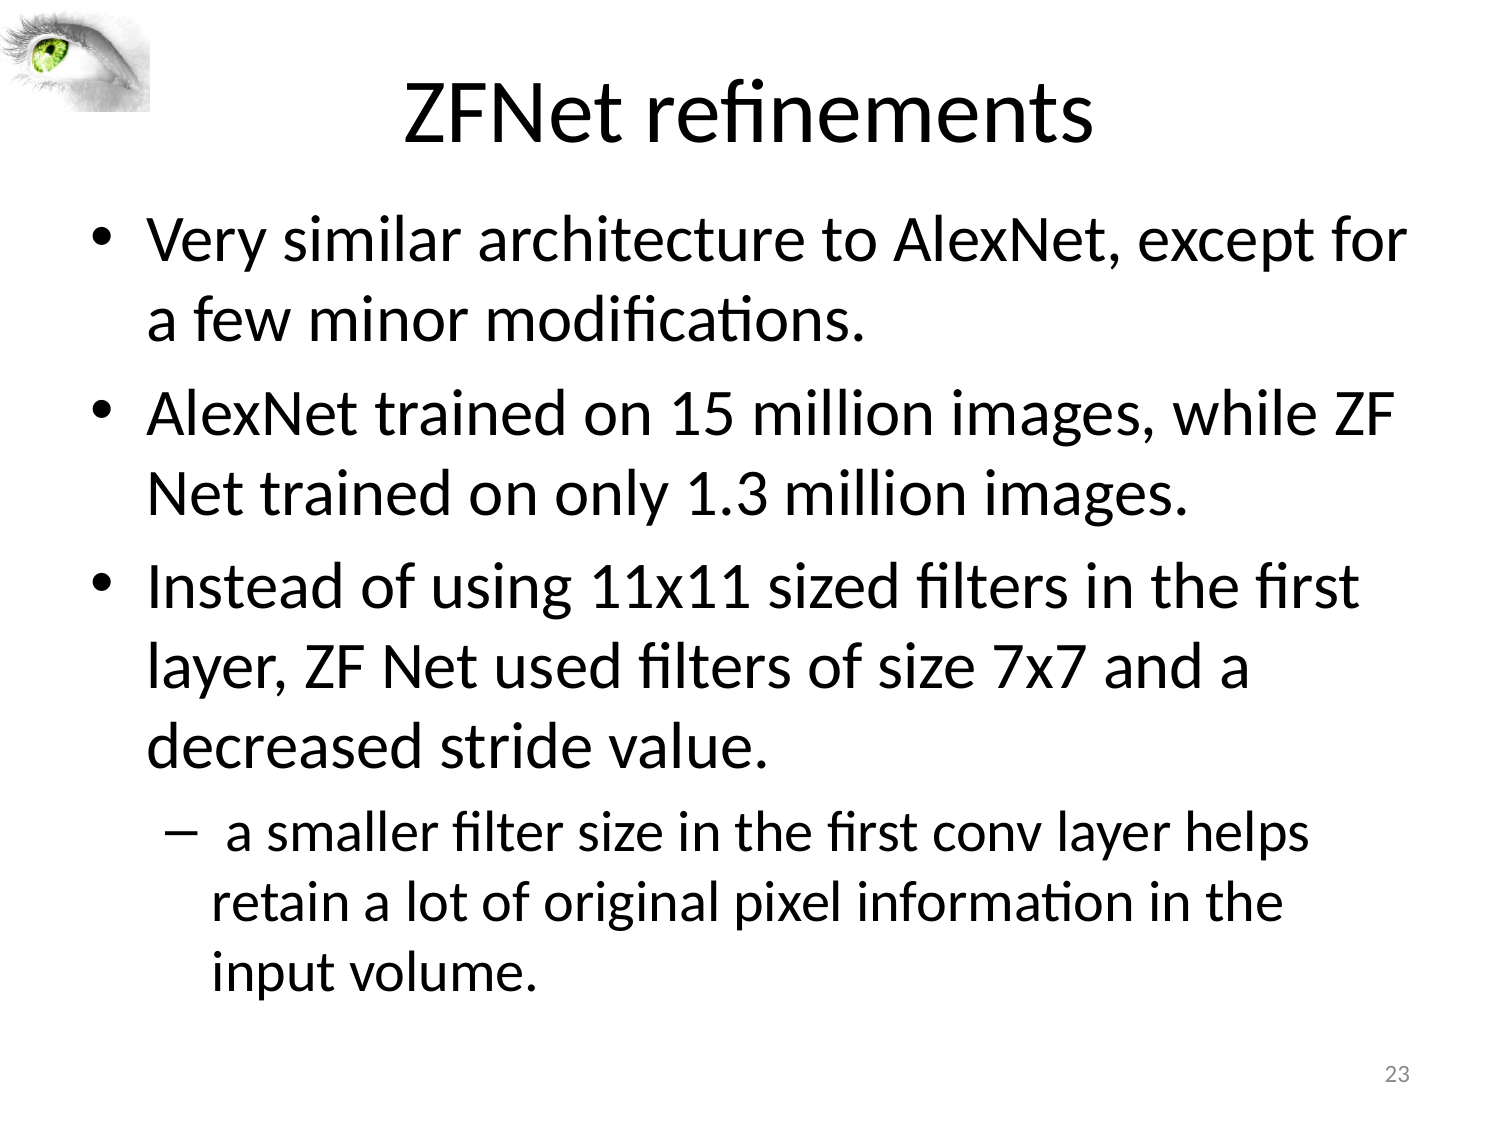

# ZFNet refinements
Very similar architecture to AlexNet, except for a few minor modifications.
AlexNet trained on 15 million images, while ZF Net trained on only 1.3 million images.
Instead of using 11x11 sized filters in the first layer, ZF Net used filters of size 7x7 and a decreased stride value.
 a smaller filter size in the first conv layer helps retain a lot of original pixel information in the input volume.
23